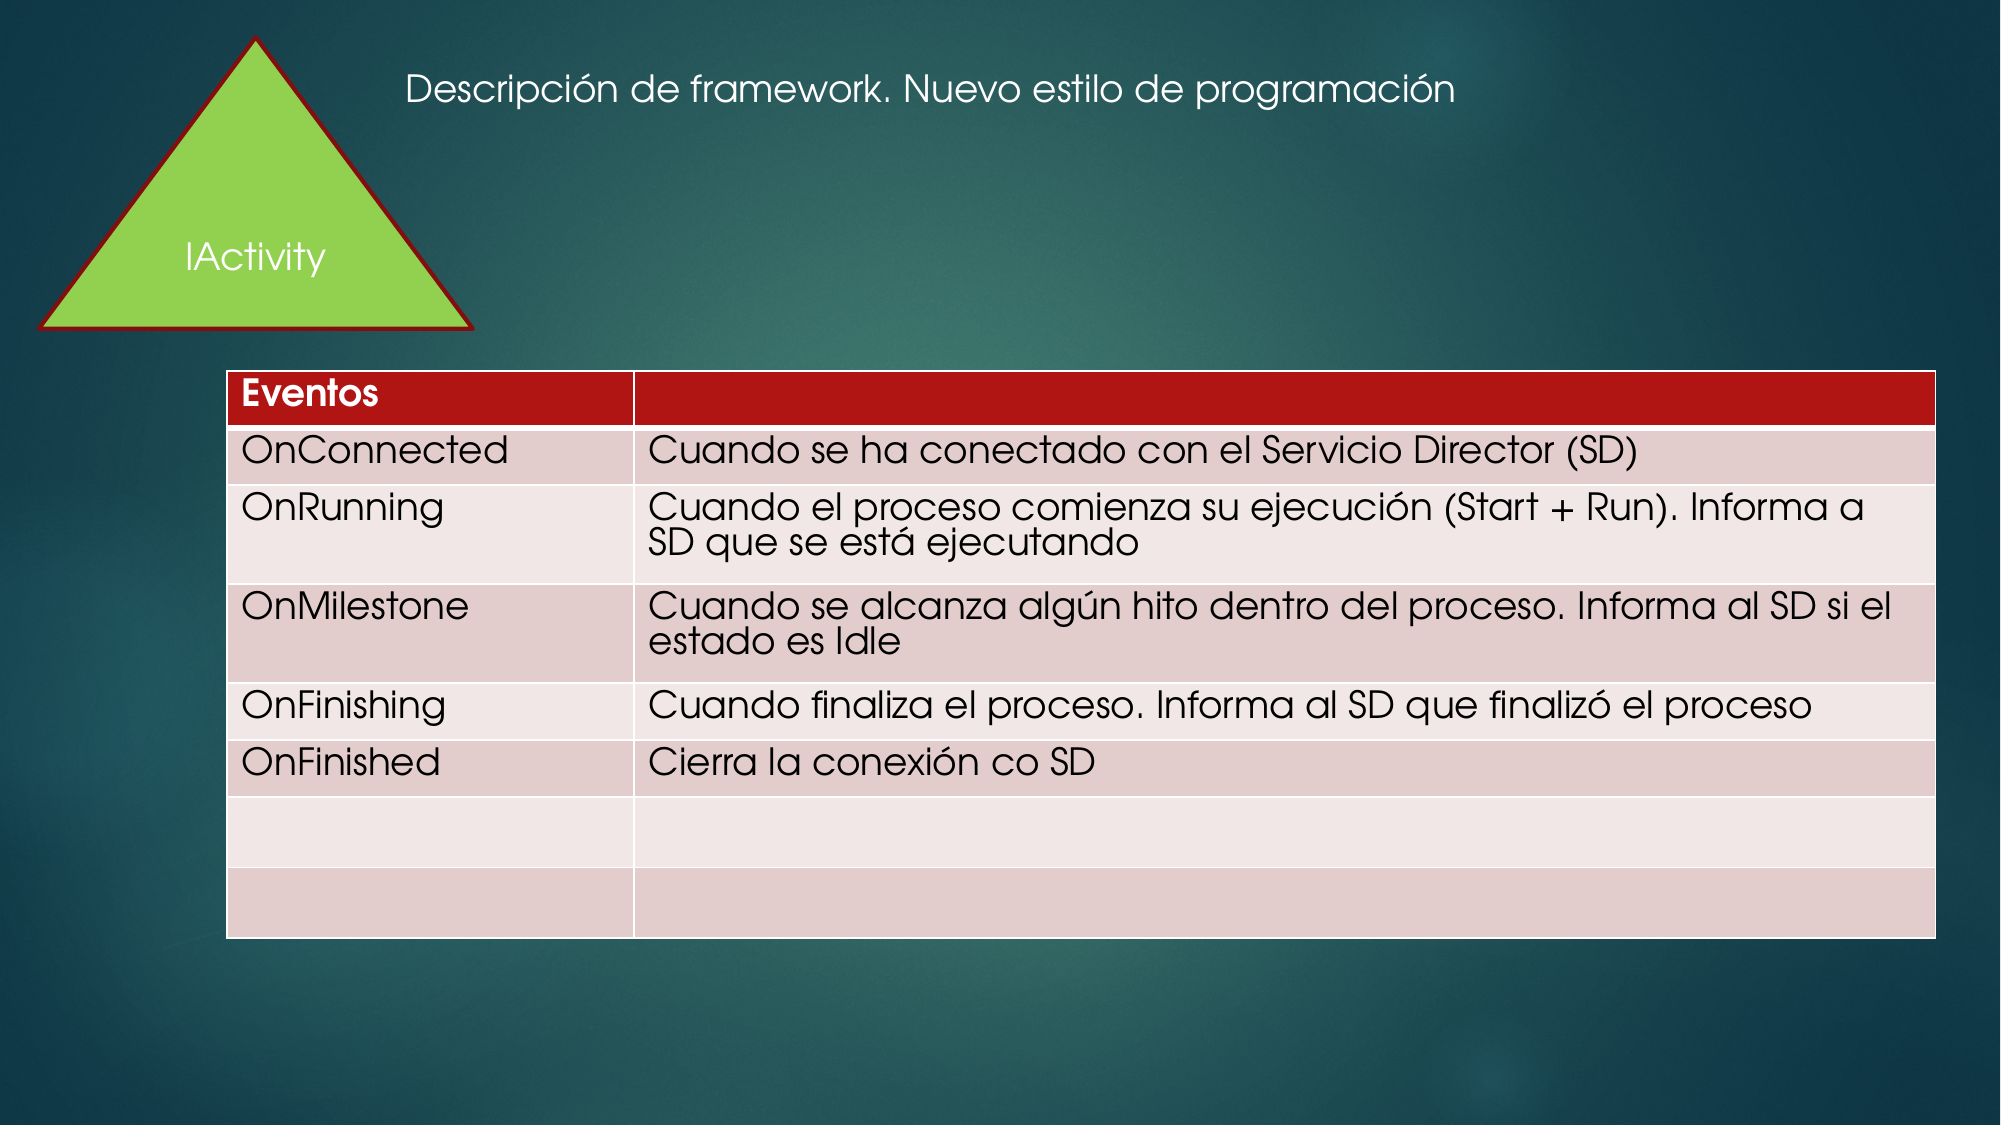

IActivity
Descripción de framework. Nuevo estilo de programación
| Eventos |  |
| --- | --- |
| OnConnected | Cuando se ha conectado con el Servicio Director (SD) |
| OnRunning | Cuando el proceso comienza su ejecución (Start + Run). Informa a SD que se está ejecutando |
| OnMilestone | Cuando se alcanza algún hito dentro del proceso. Informa al SD si el estado es Idle |
| OnFinishing | Cuando finaliza el proceso. Informa al SD que finalizó el proceso |
| OnFinished | Cierra la conexión co SD |
|  |  |
|  |  |